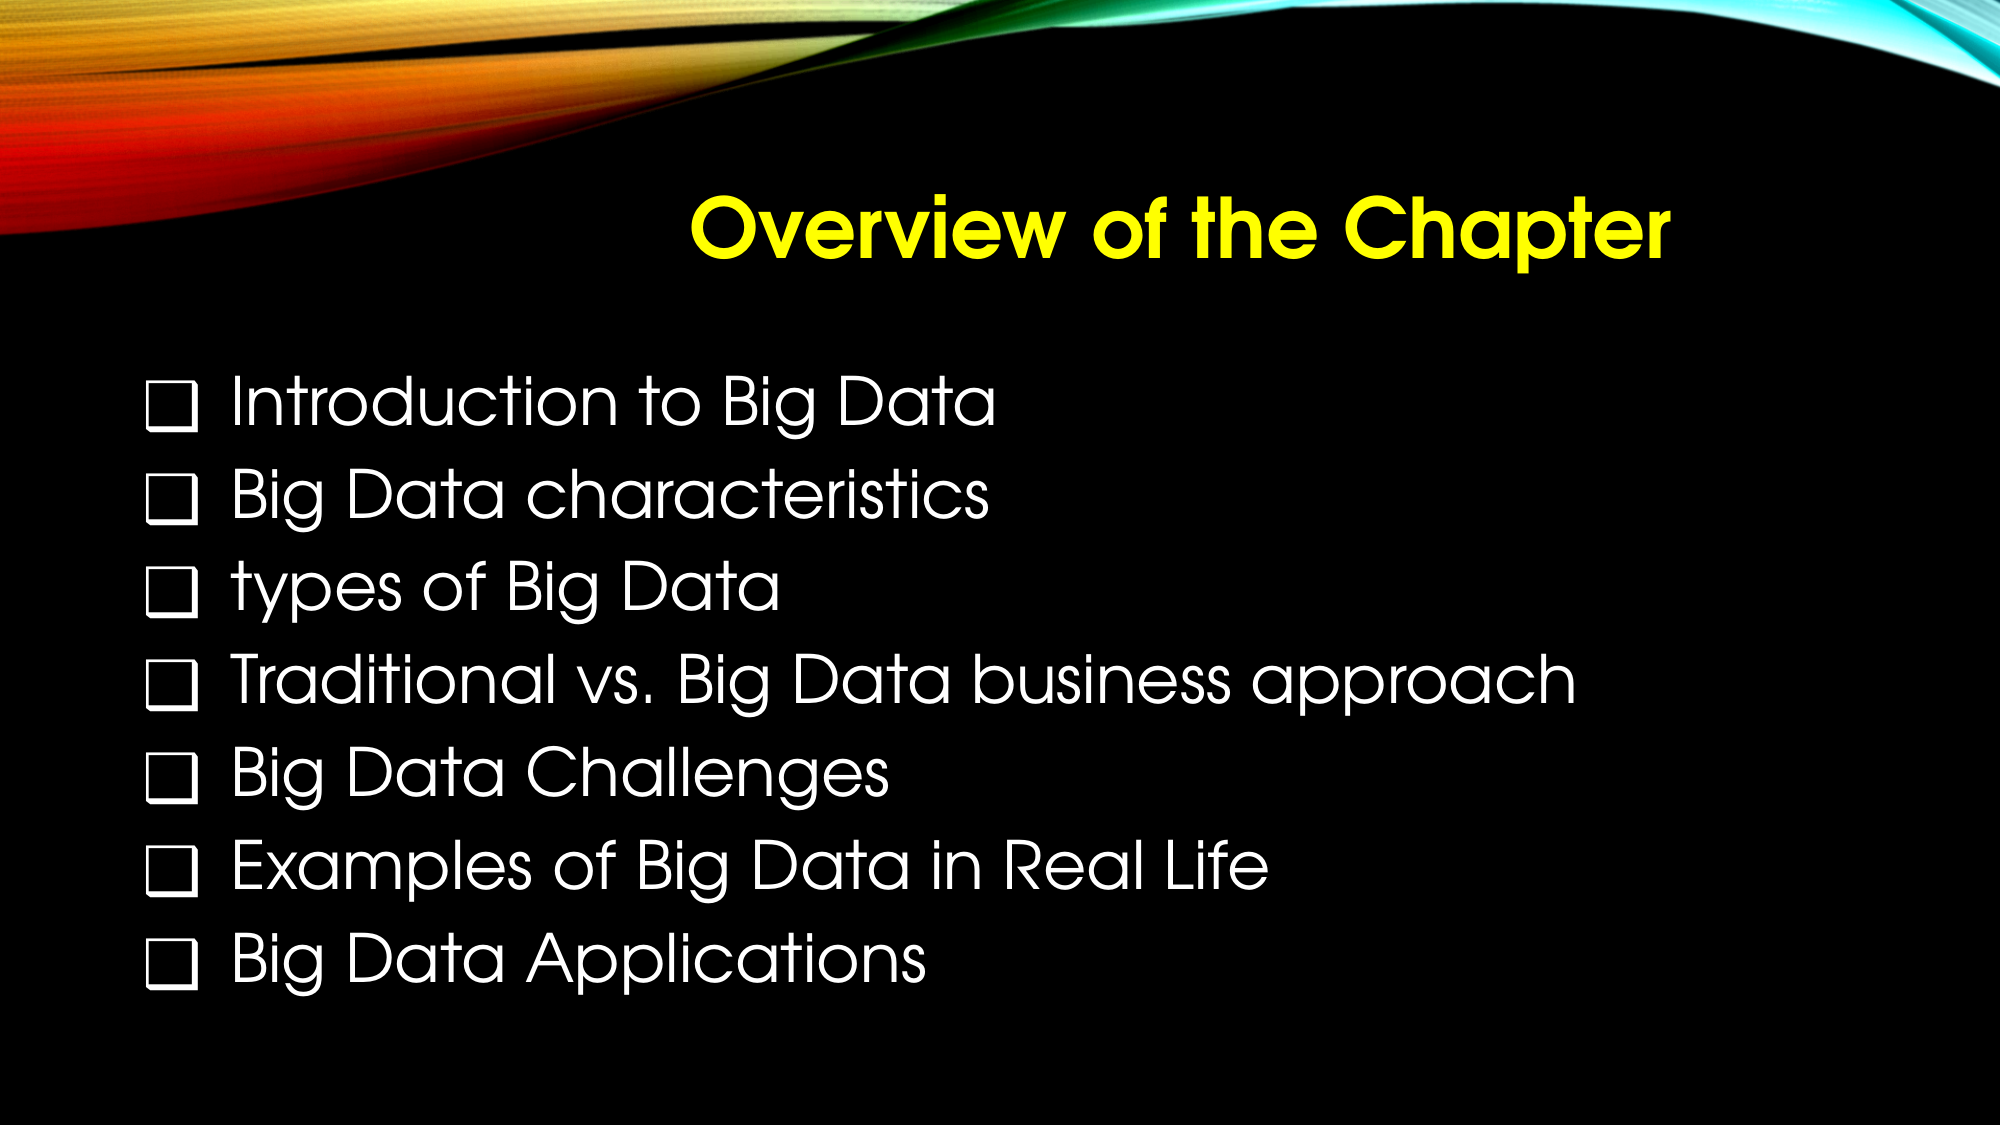

# Overview of the Chapter
Introduction to Big Data
Big Data characteristics
types of Big Data
Traditional vs. Big Data business approach
Big Data Challenges
Examples of Big Data in Real Life
Big Data Applications